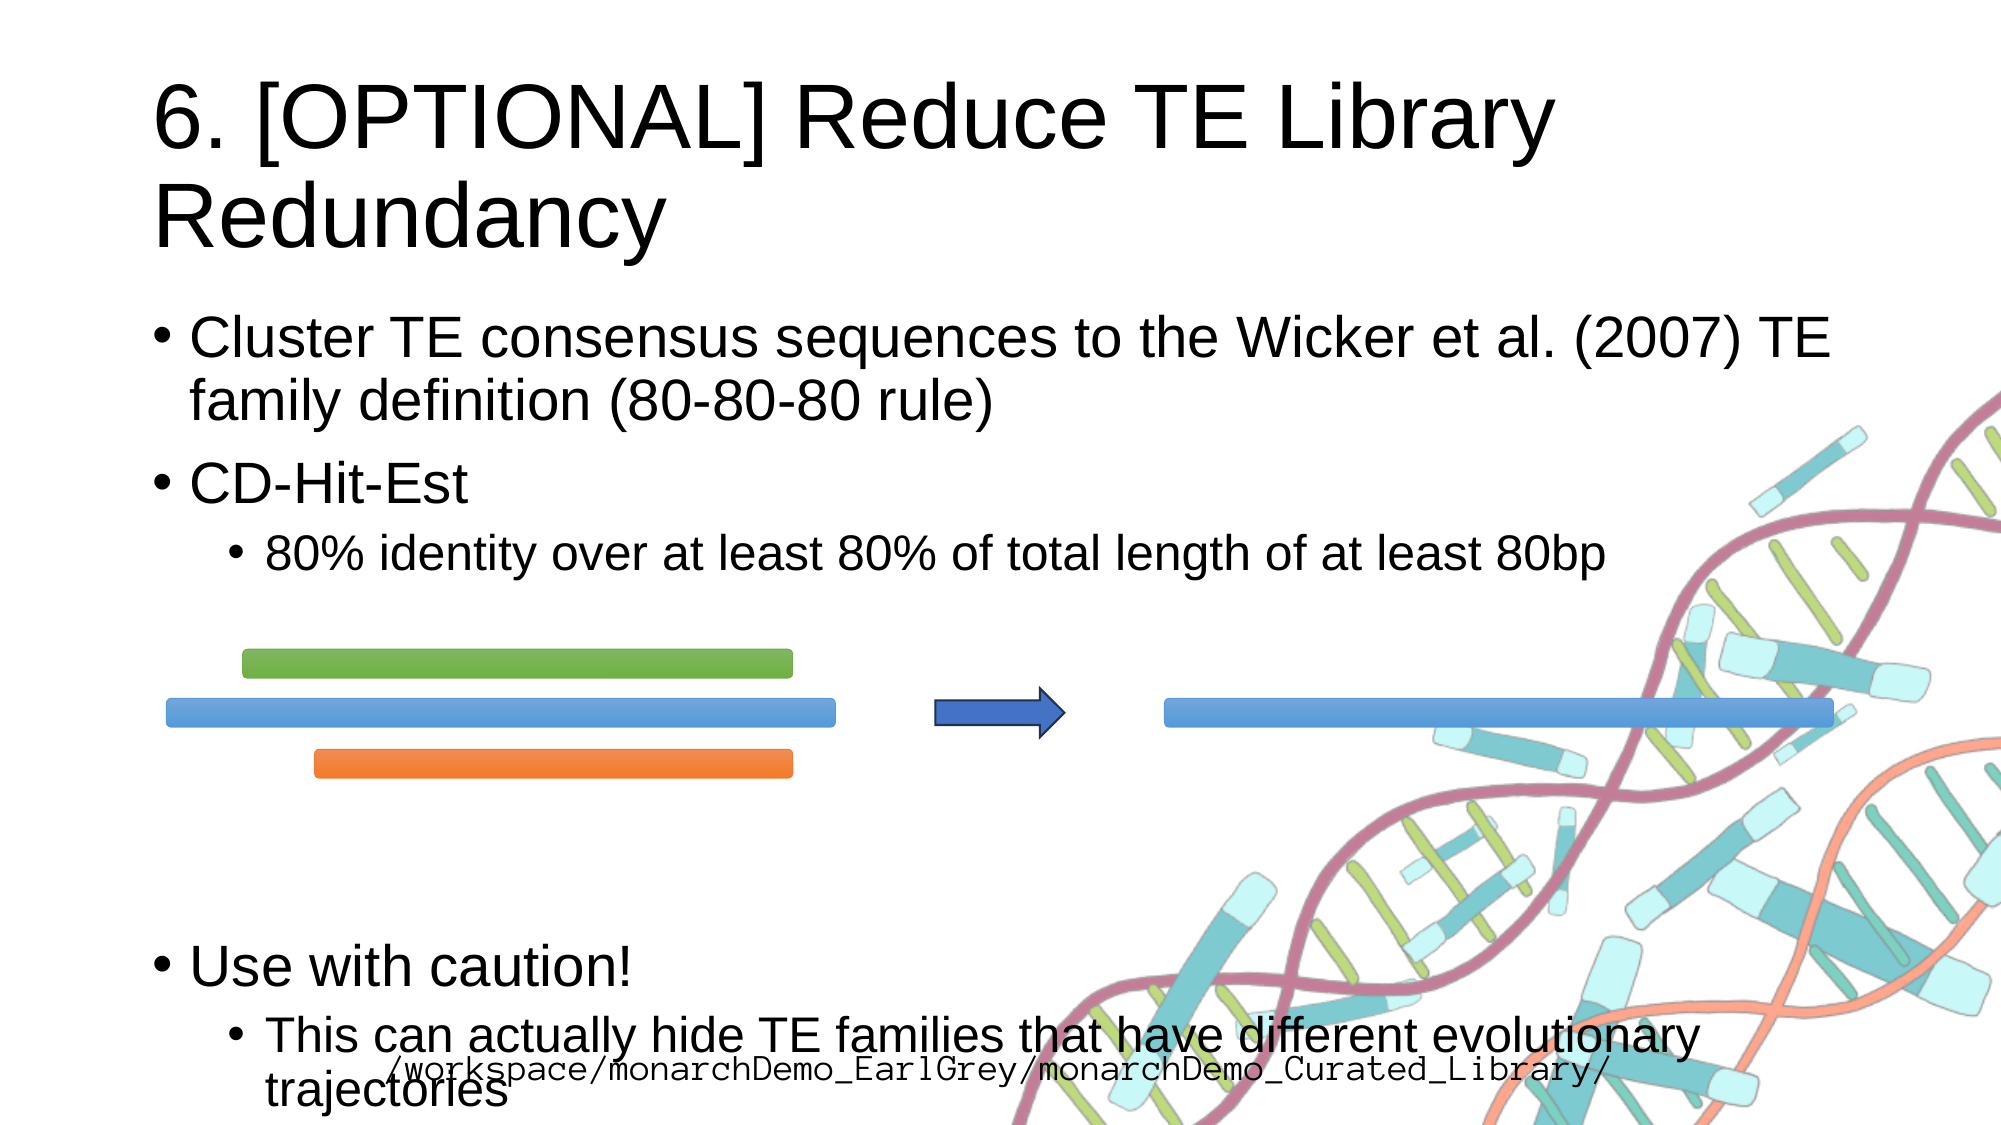

# 6. [OPTIONAL] Reduce TE Library Redundancy
Cluster TE consensus sequences to the Wicker et al. (2007) TE family definition (80-80-80 rule)
CD-Hit-Est
80% identity over at least 80% of total length of at least 80bp

Use with caution!
This can actually hide TE families that have different evolutionary trajectories

/workspace/monarchDemo_EarlGrey/monarchDemo_Curated_Library/